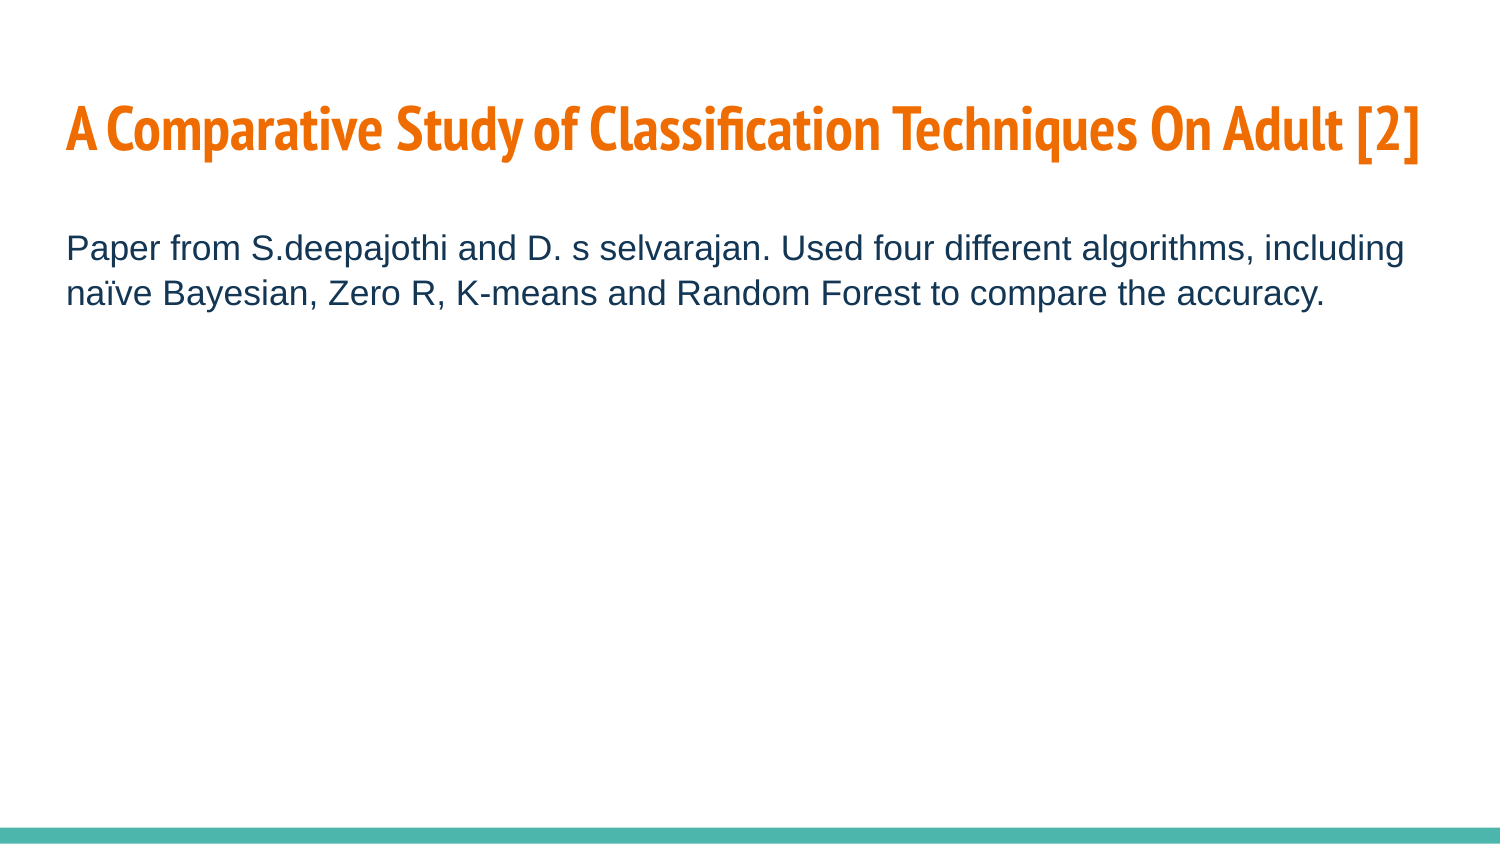

# A Comparative Study of Classification Techniques On Adult [2]
Paper from S.deepajothi and D. s selvarajan. Used four different algorithms, including naïve Bayesian, Zero R, K-means and Random Forest to compare the accuracy.